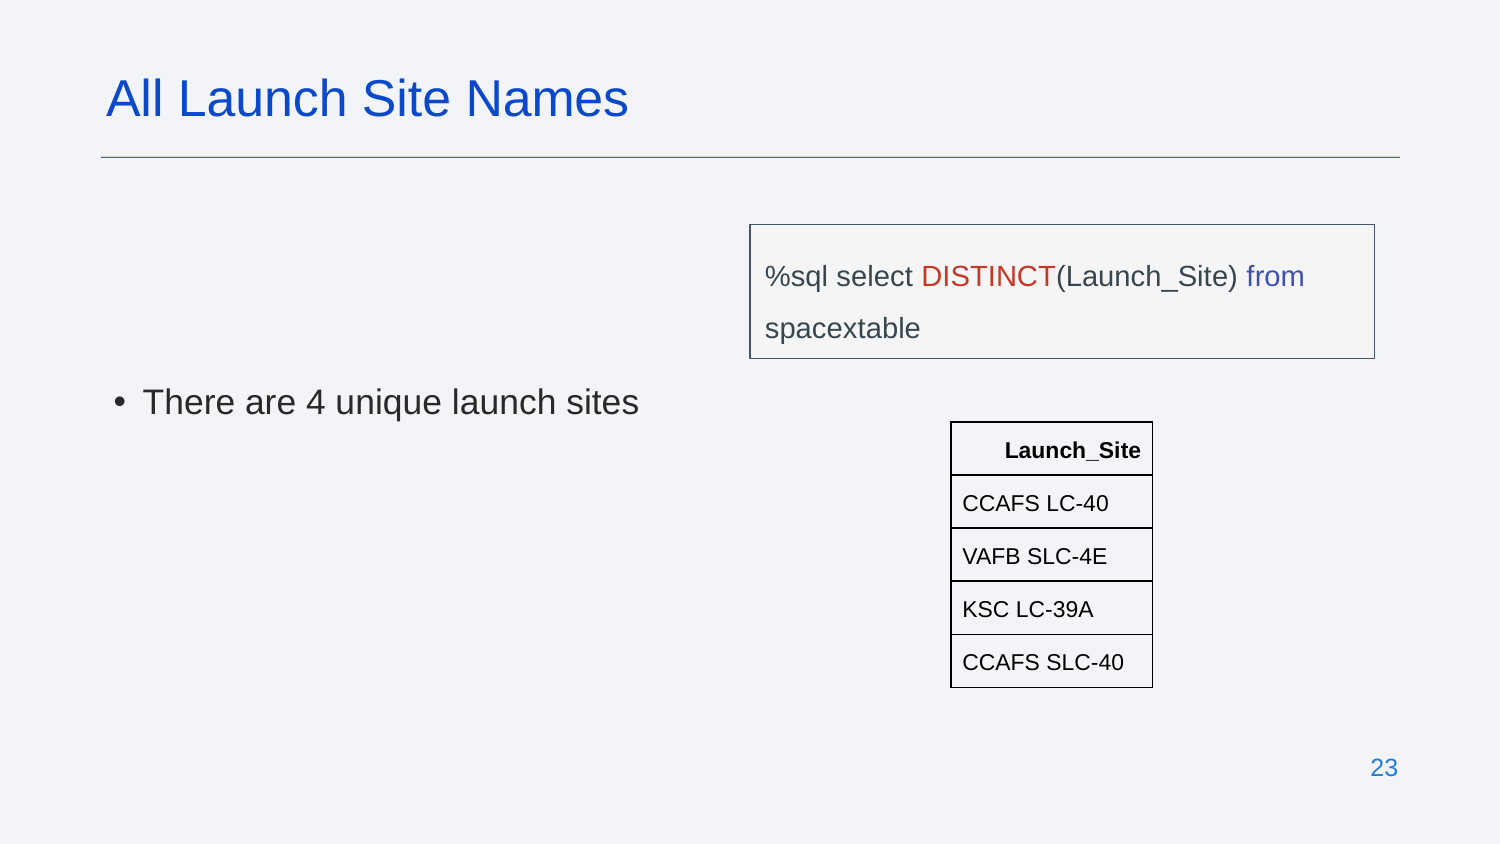

All Launch Site Names
%sql select DISTINCT(Launch_Site) from spacextable

# There are 4 unique launch sites

| Launch\_Site |
| --- |
| CCAFS LC-40 |
| VAFB SLC-4E |
| KSC LC-39A |
| CCAFS SLC-40 |
23